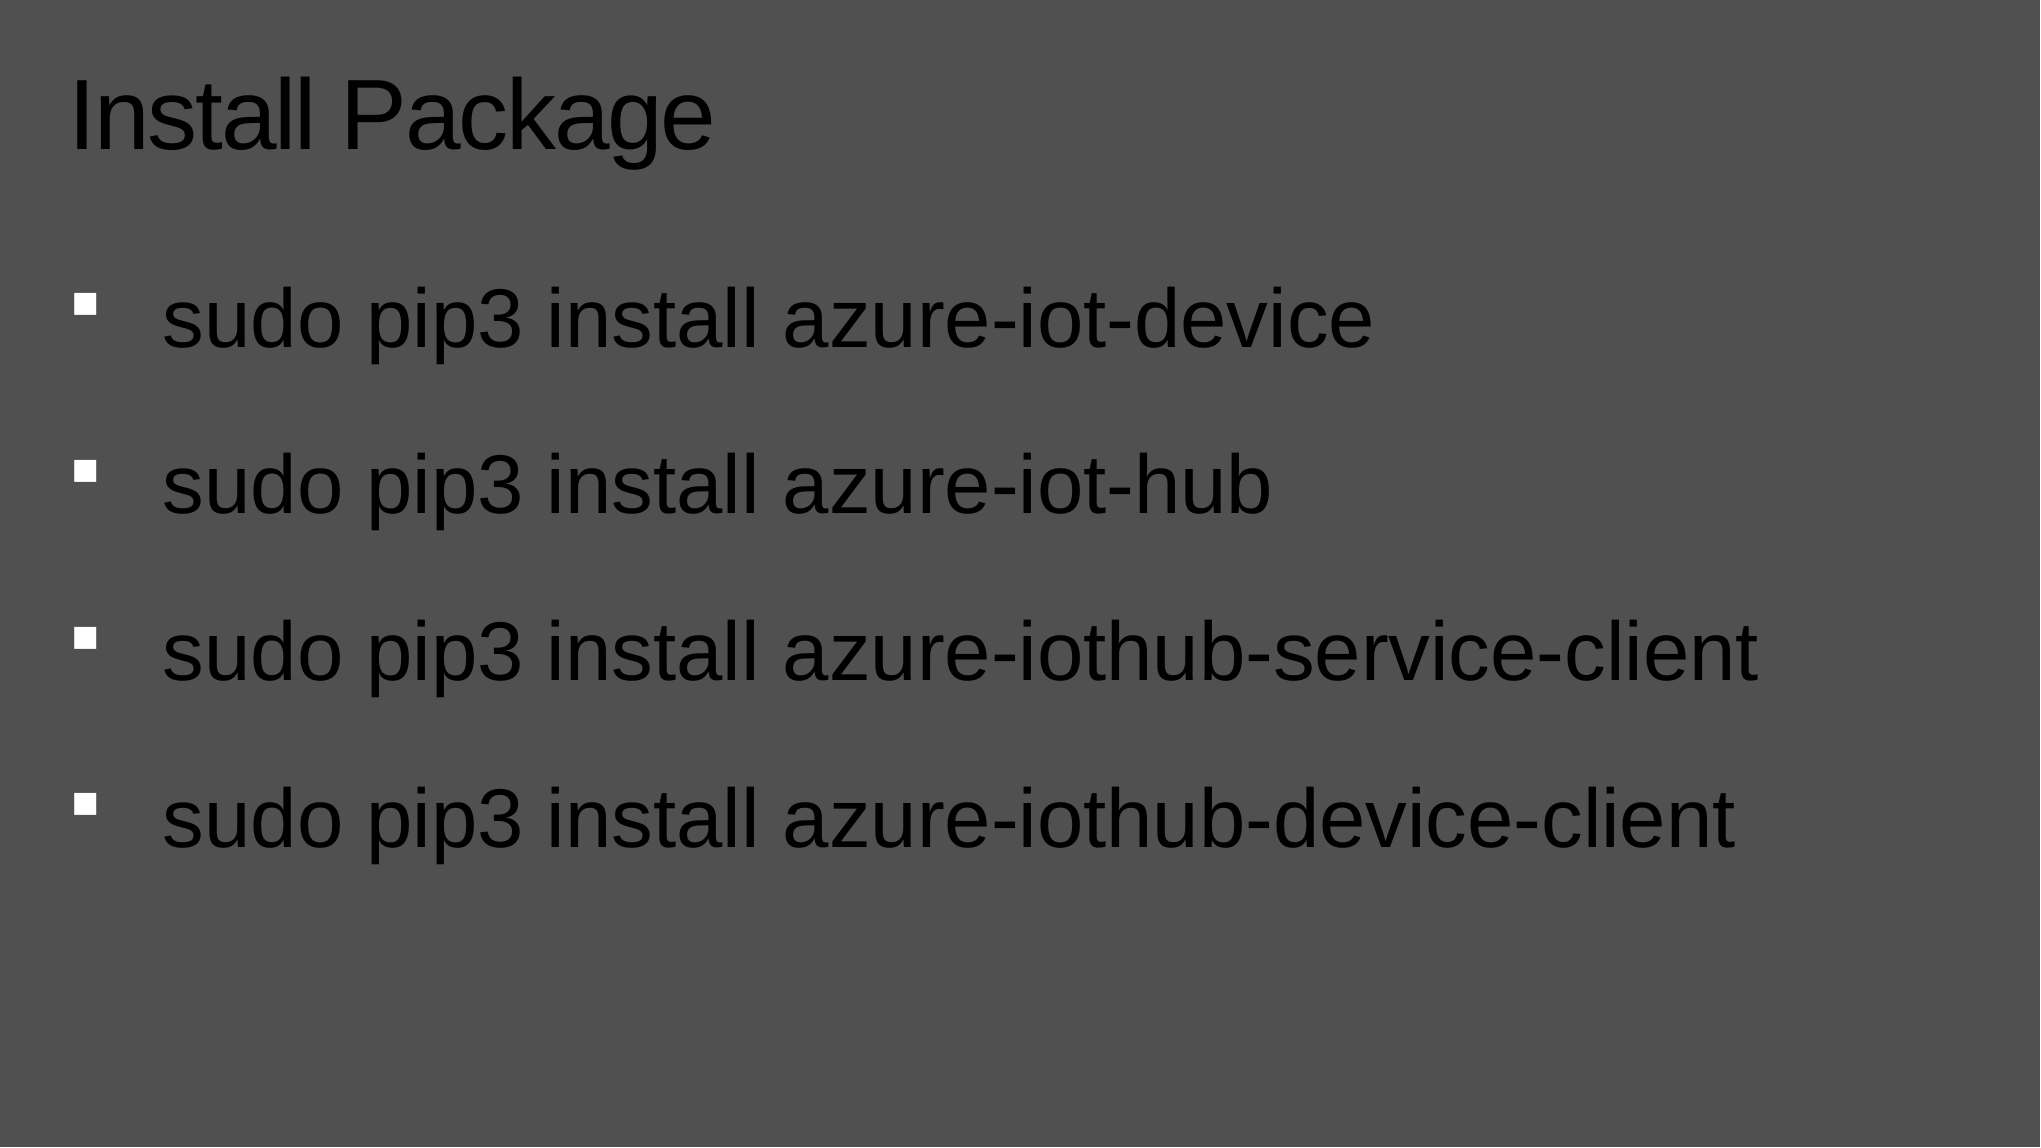

# Install Package
sudo pip3 install azure-iot-device
sudo pip3 install azure-iot-hub
sudo pip3 install azure-iothub-service-client
sudo pip3 install azure-iothub-device-client